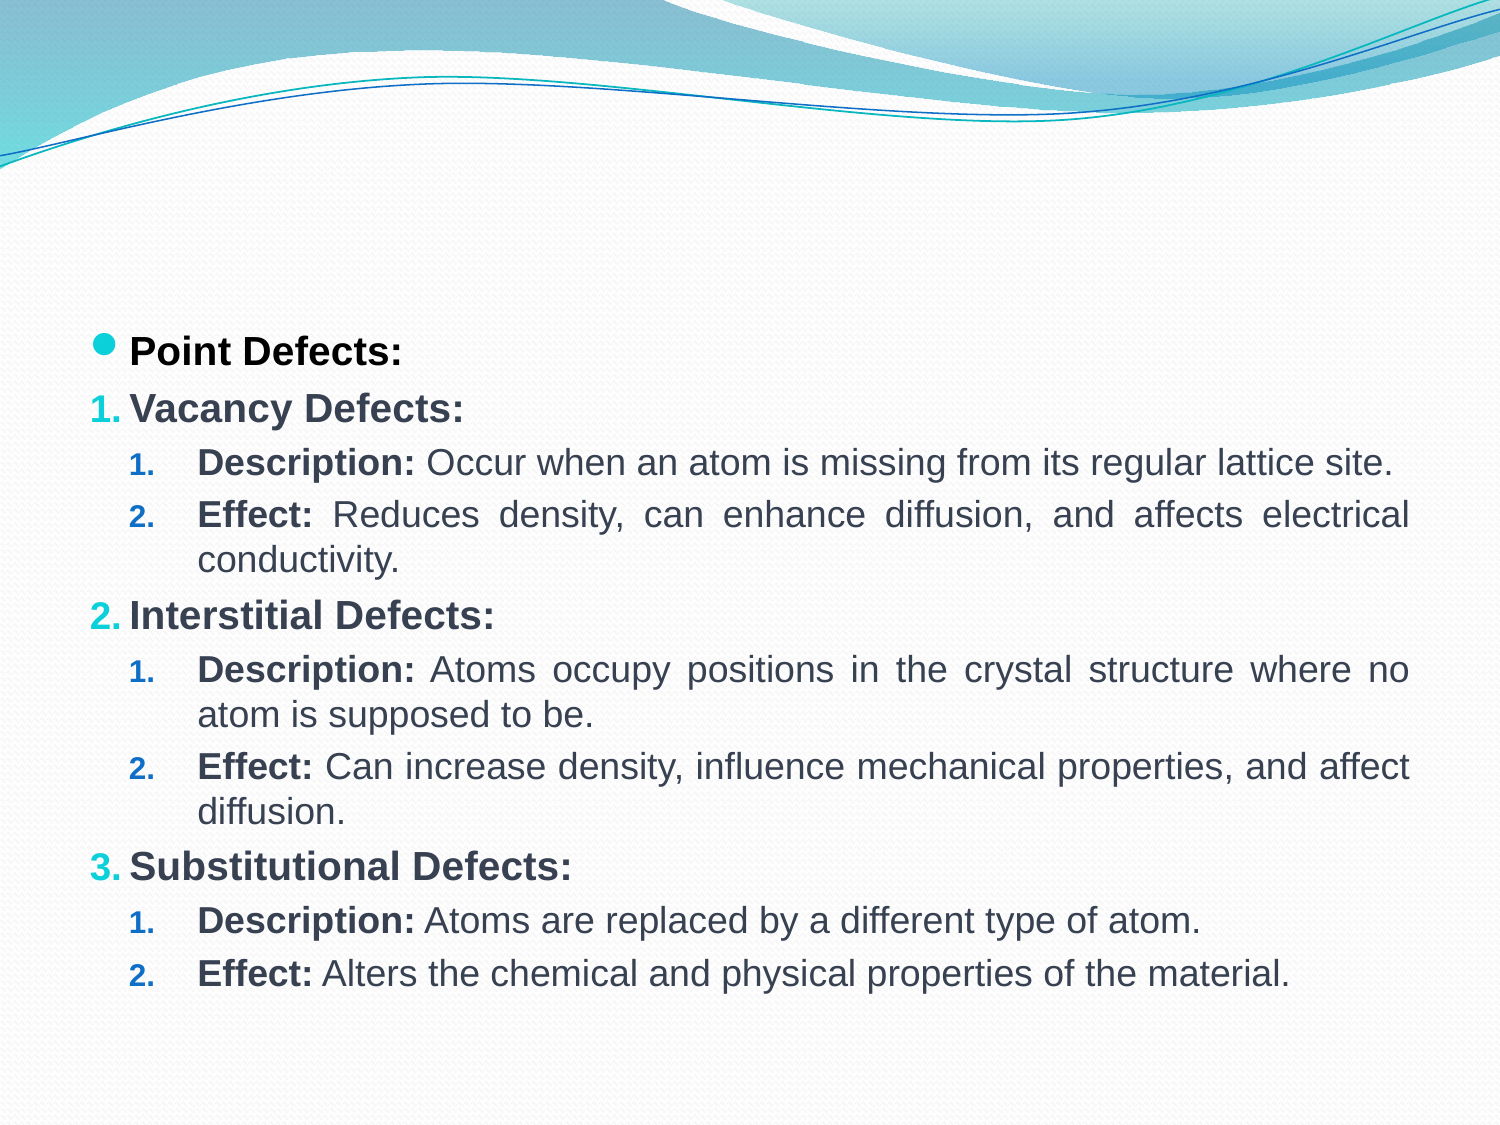

#
Point Defects:
Vacancy Defects:
Description: Occur when an atom is missing from its regular lattice site.
Effect: Reduces density, can enhance diffusion, and affects electrical conductivity.
Interstitial Defects:
Description: Atoms occupy positions in the crystal structure where no atom is supposed to be.
Effect: Can increase density, influence mechanical properties, and affect diffusion.
Substitutional Defects:
Description: Atoms are replaced by a different type of atom.
Effect: Alters the chemical and physical properties of the material.